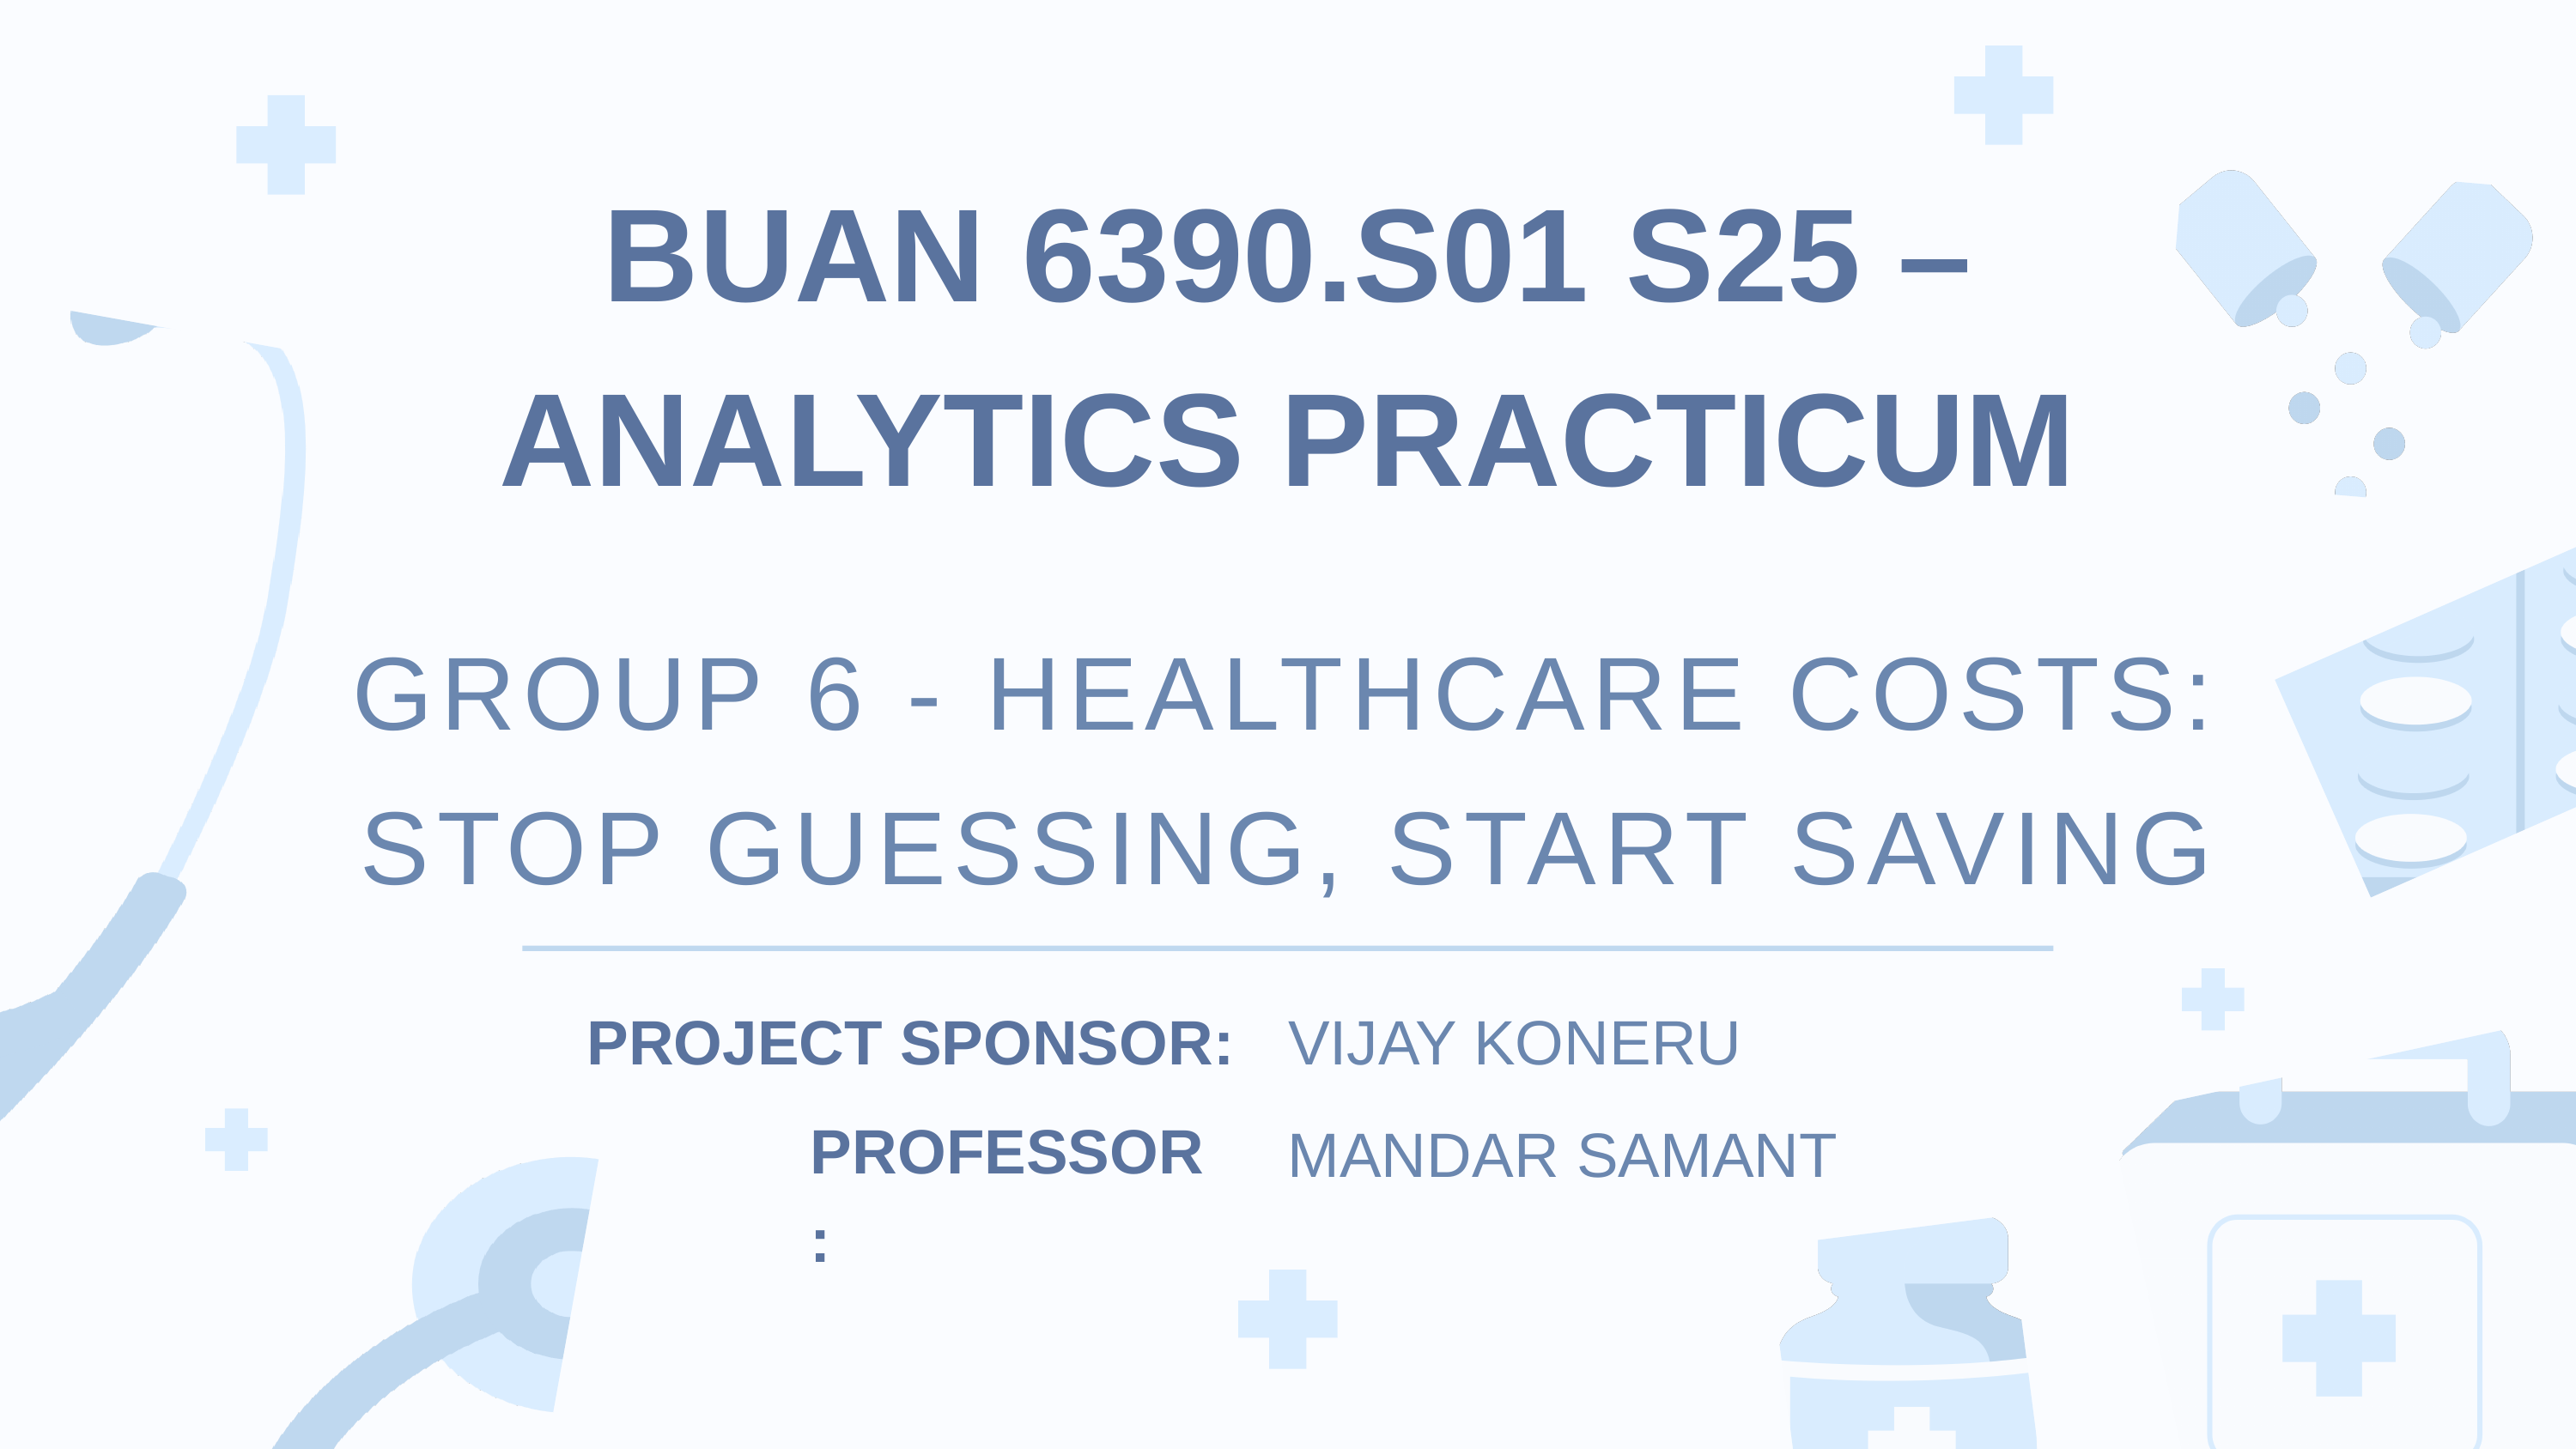

BUAN 6390.S01 S25 – ANALYTICS PRACTICUM

GROUP 6 - HEALTHCARE COSTS: STOP GUESSING, START SAVING

PROJECT SPONSOR:
VIJAY KONERU

PROFESSOR:
MANDAR SAMANT